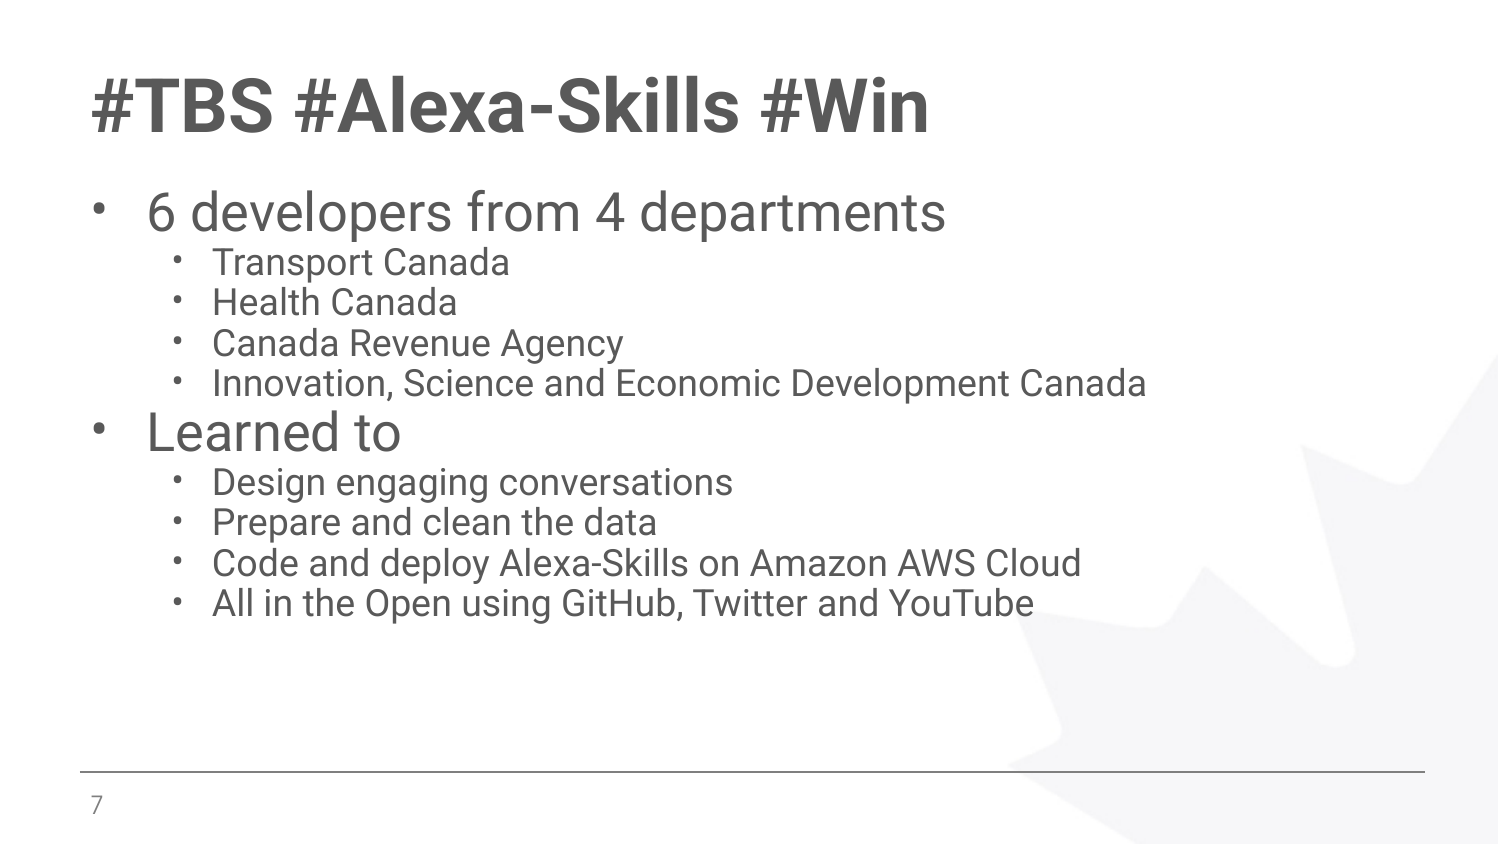

# #TBS #Alexa-Skills #Win
6 developers from 4 departments
Transport Canada
Health Canada
Canada Revenue Agency
Innovation, Science and Economic Development Canada
Learned to
Design engaging conversations
Prepare and clean the data
Code and deploy Alexa-Skills on Amazon AWS Cloud
All in the Open using GitHub, Twitter and YouTube

7